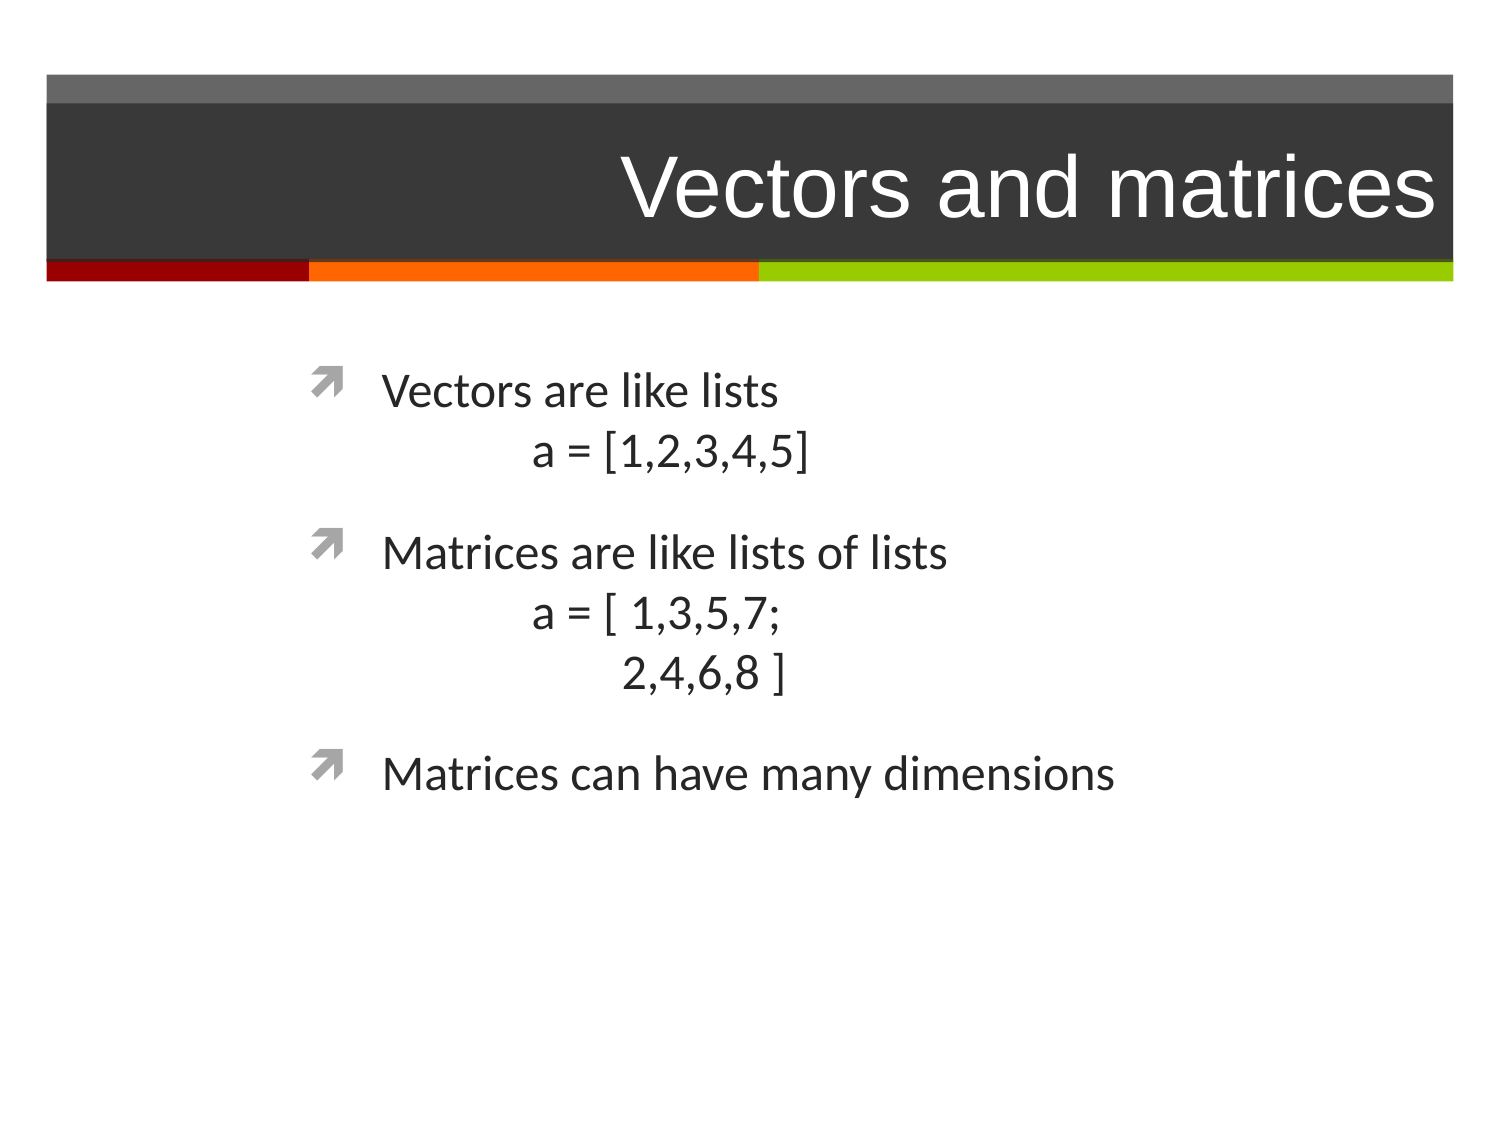

# Vectors and matrices
Vectors are like lists
	a = [1,2,3,4,5]
Matrices are like lists of lists
	a = [ 1,3,5,7;
 	        2,4,6,8 ]
Matrices can have many dimensions